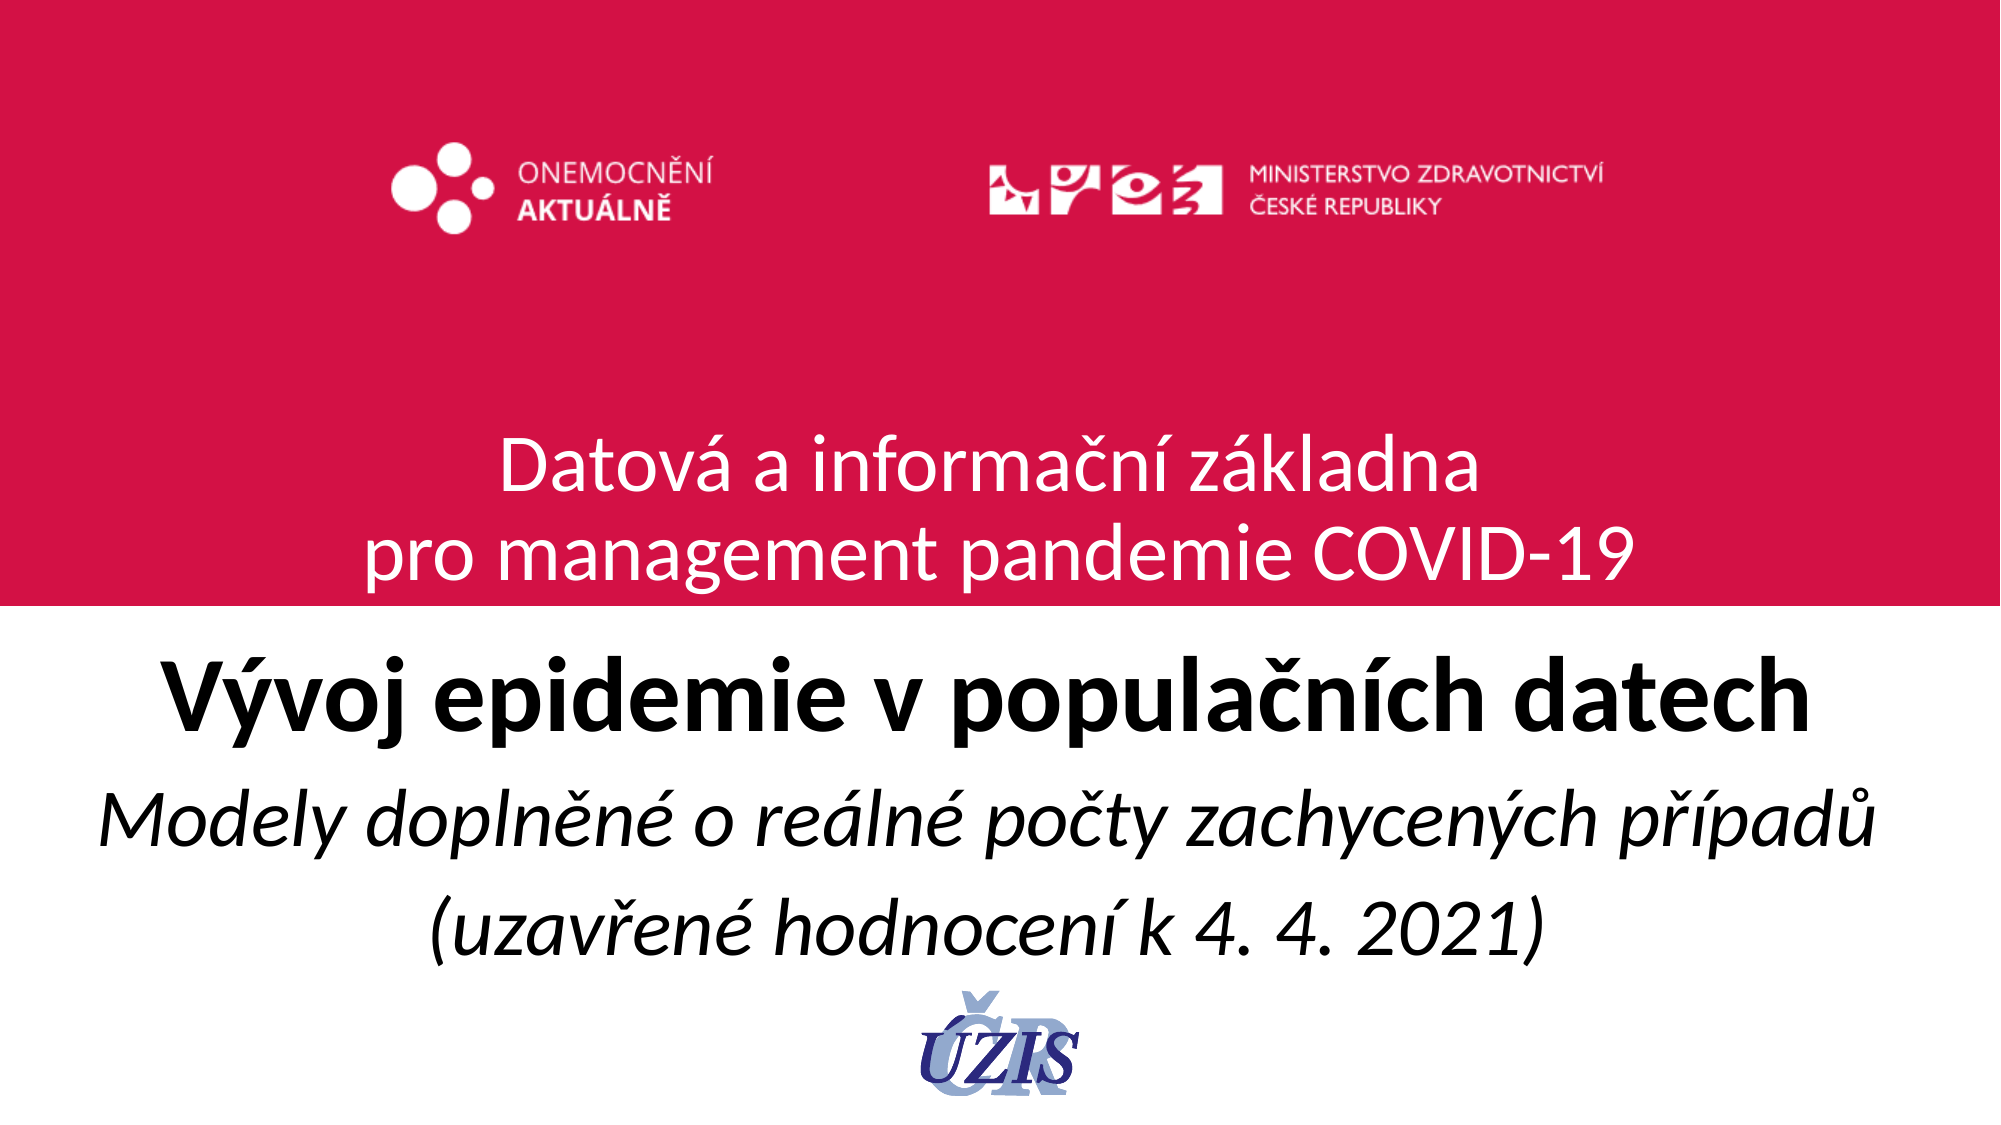

# Datová a informační základna pro management pandemie COVID-19
Vývoj epidemie v populačních datech
Modely doplněné o reálné počty zachycených případů
(uzavřené hodnocení k 4. 4. 2021)